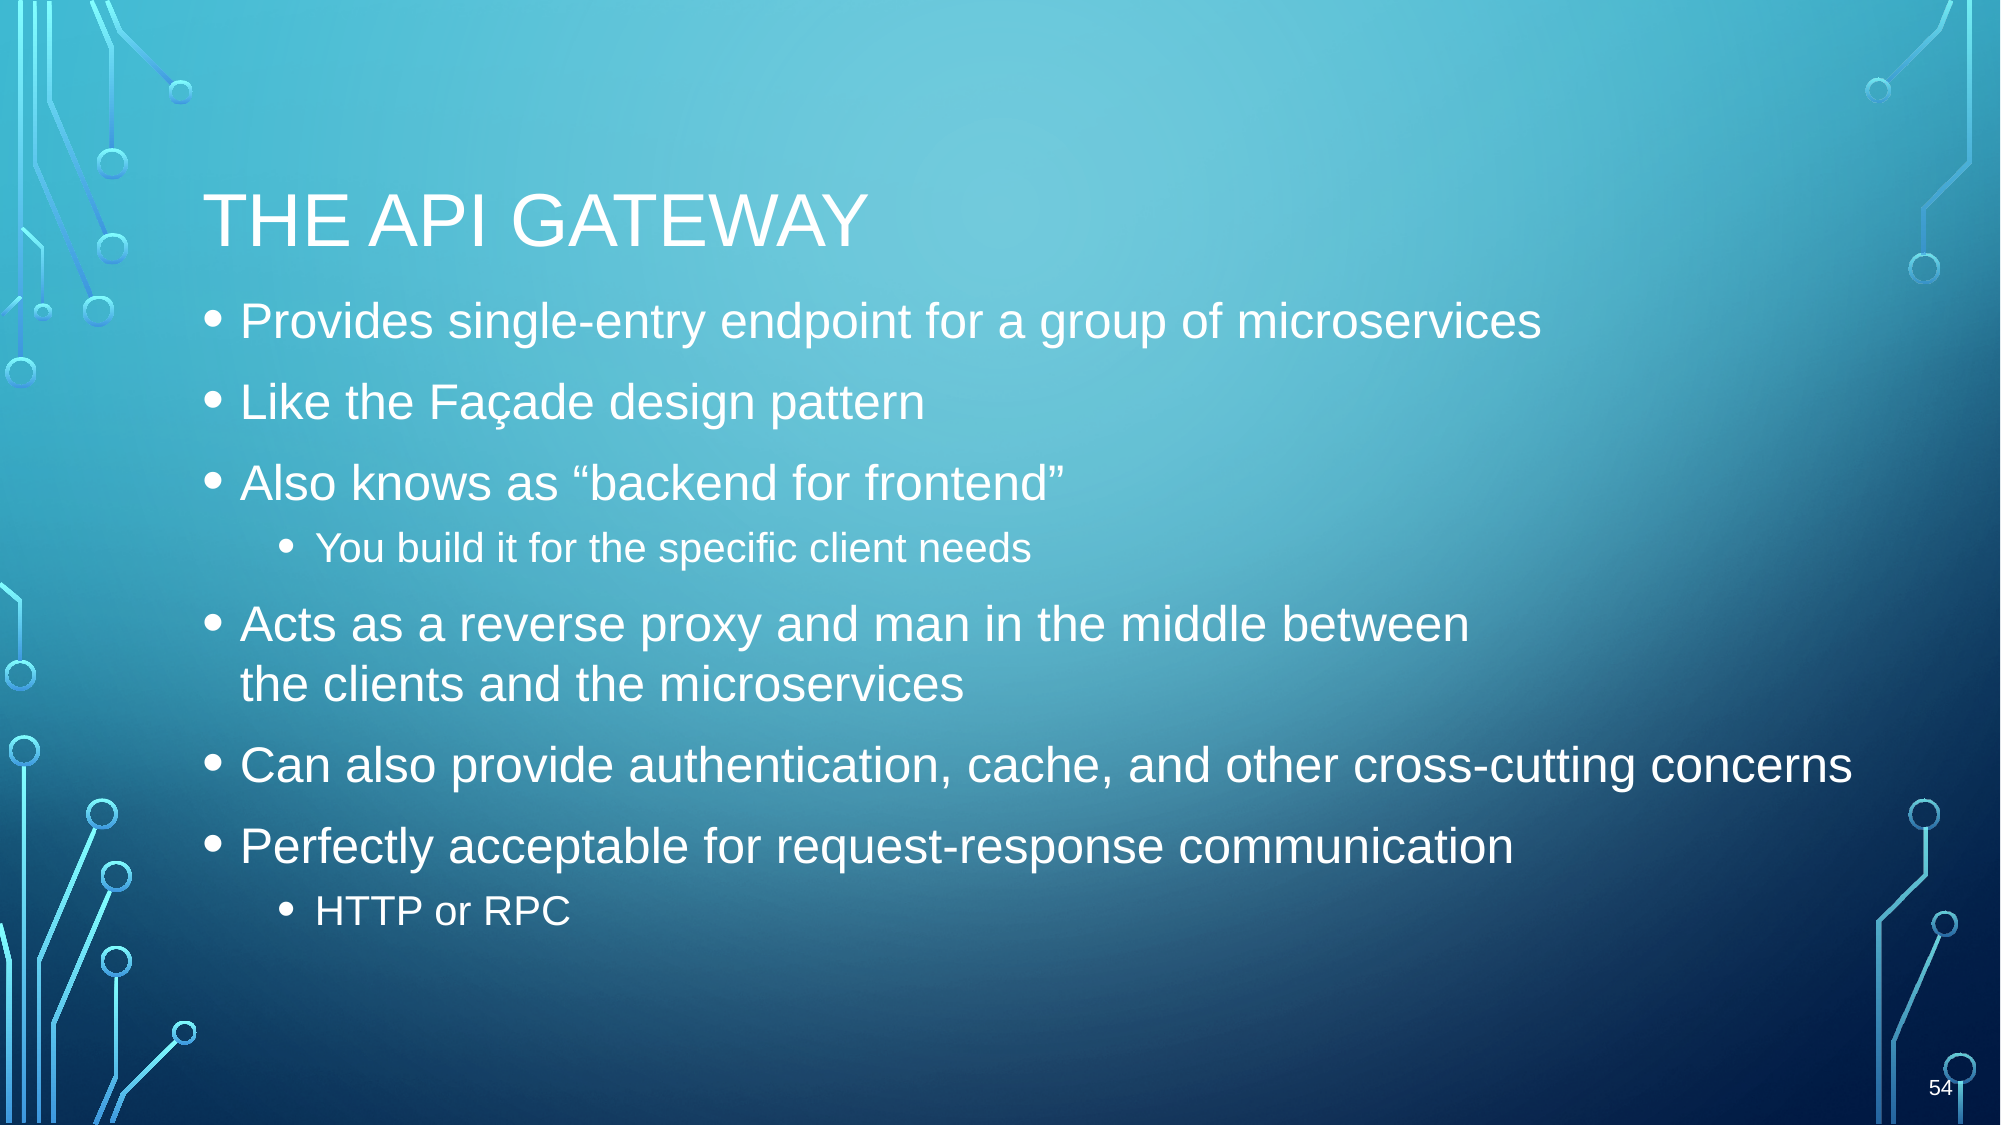

# THE API GATEWAY
Provides single-entry endpoint for a group of microservices
Like the Façade design pattern
Also knows as “backend for frontend”
You build it for the specific client needs
Acts as a reverse proxy and man in the middle between
the clients and the microservices
Can also provide authentication, cache, and other cross-cutting concerns
Perfectly acceptable for request-response communication
HTTP or RPC
54